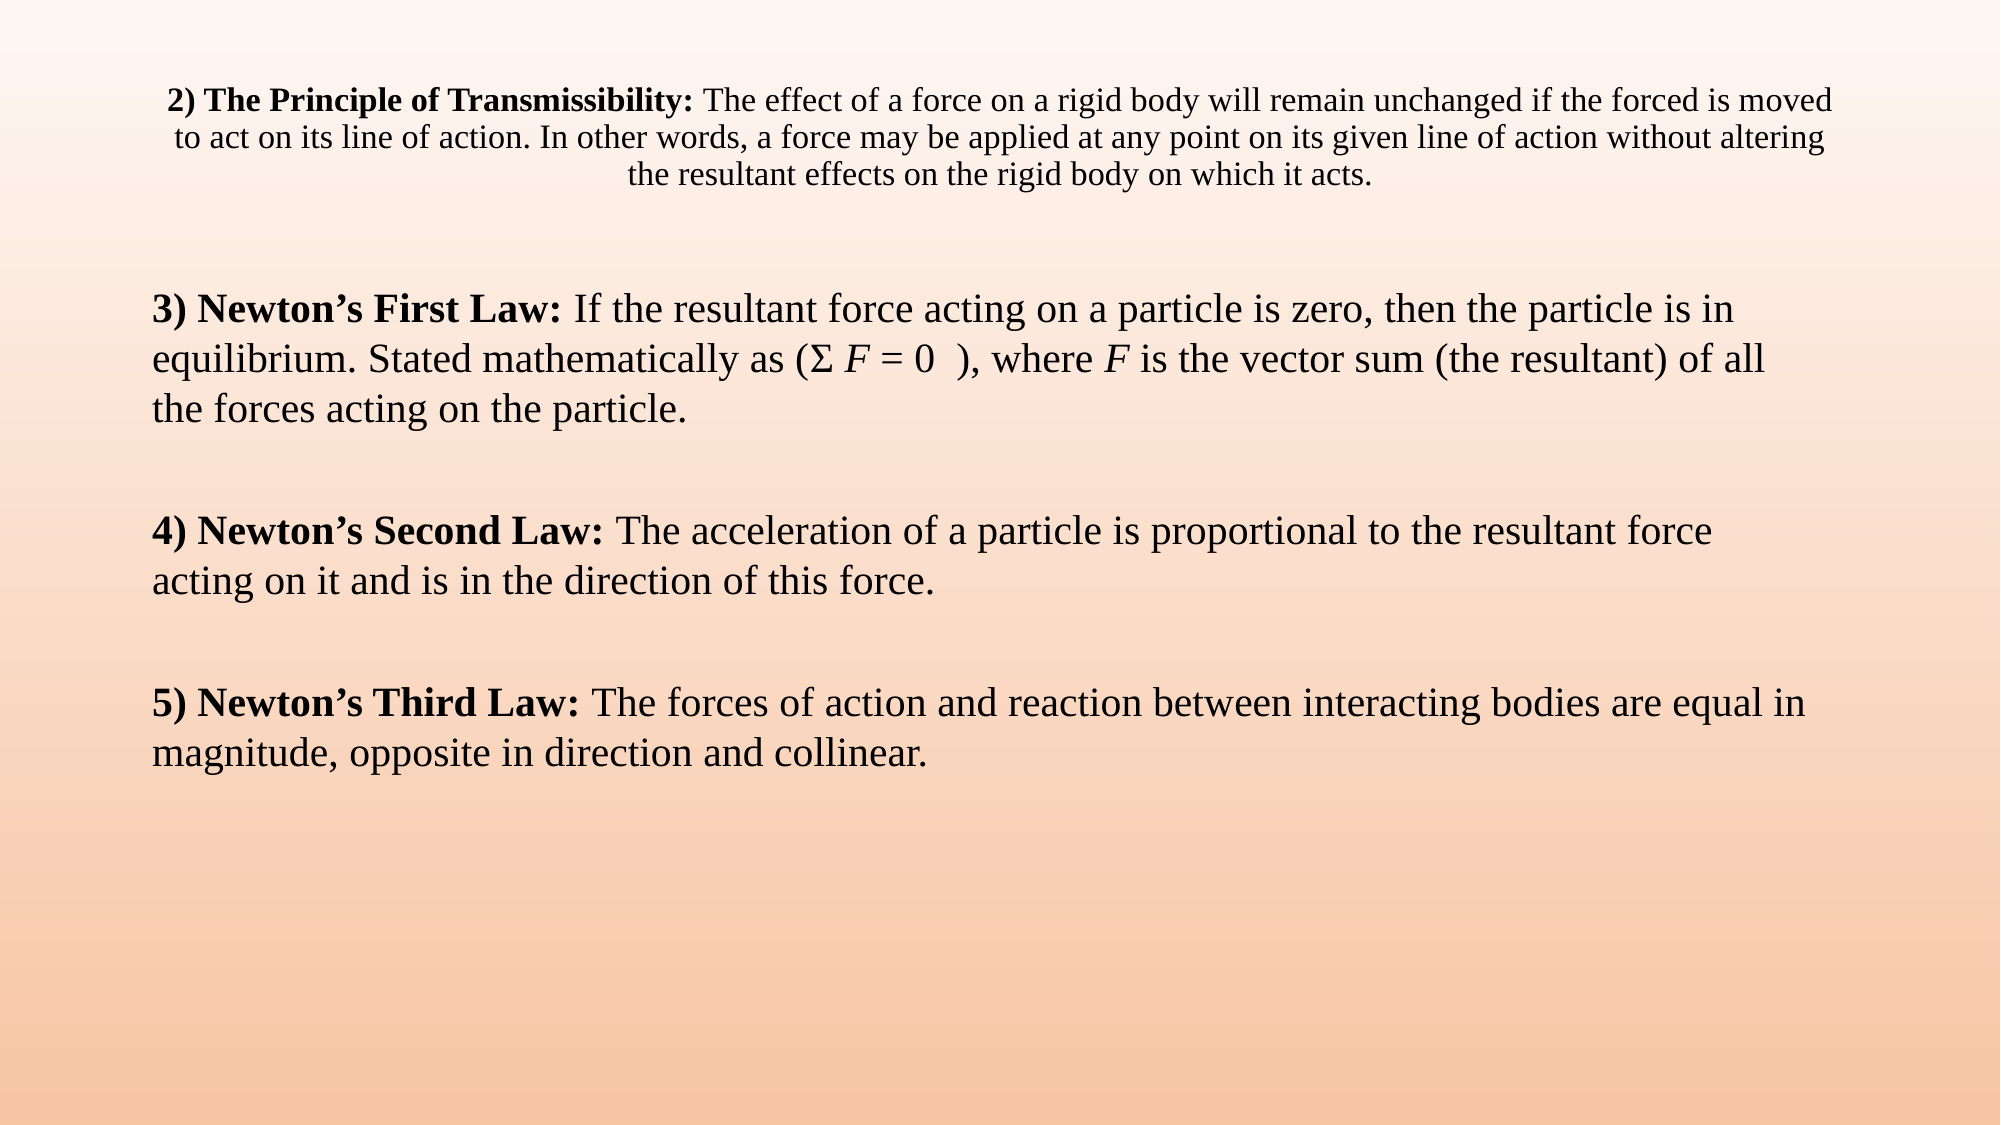

# 2) The Principle of Transmissibility: The effect of a force on a rigid body will remain unchanged if the forced is moved to act on its line of action. In other words, a force may be applied at any point on its given line of action without altering the resultant effects on the rigid body on which it acts.
3) Newton’s First Law: If the resultant force acting on a particle is zero, then the particle is in equilibrium. Stated mathematically as (Σ F = 0  ), where F is the vector sum (the resultant) of all the forces acting on the particle.
4) Newton’s Second Law: The acceleration of a particle is proportional to the resultant force acting on it and is in the direction of this force.
5) Newton’s Third Law: The forces of action and reaction between interacting bodies are equal in magnitude, opposite in direction and collinear.